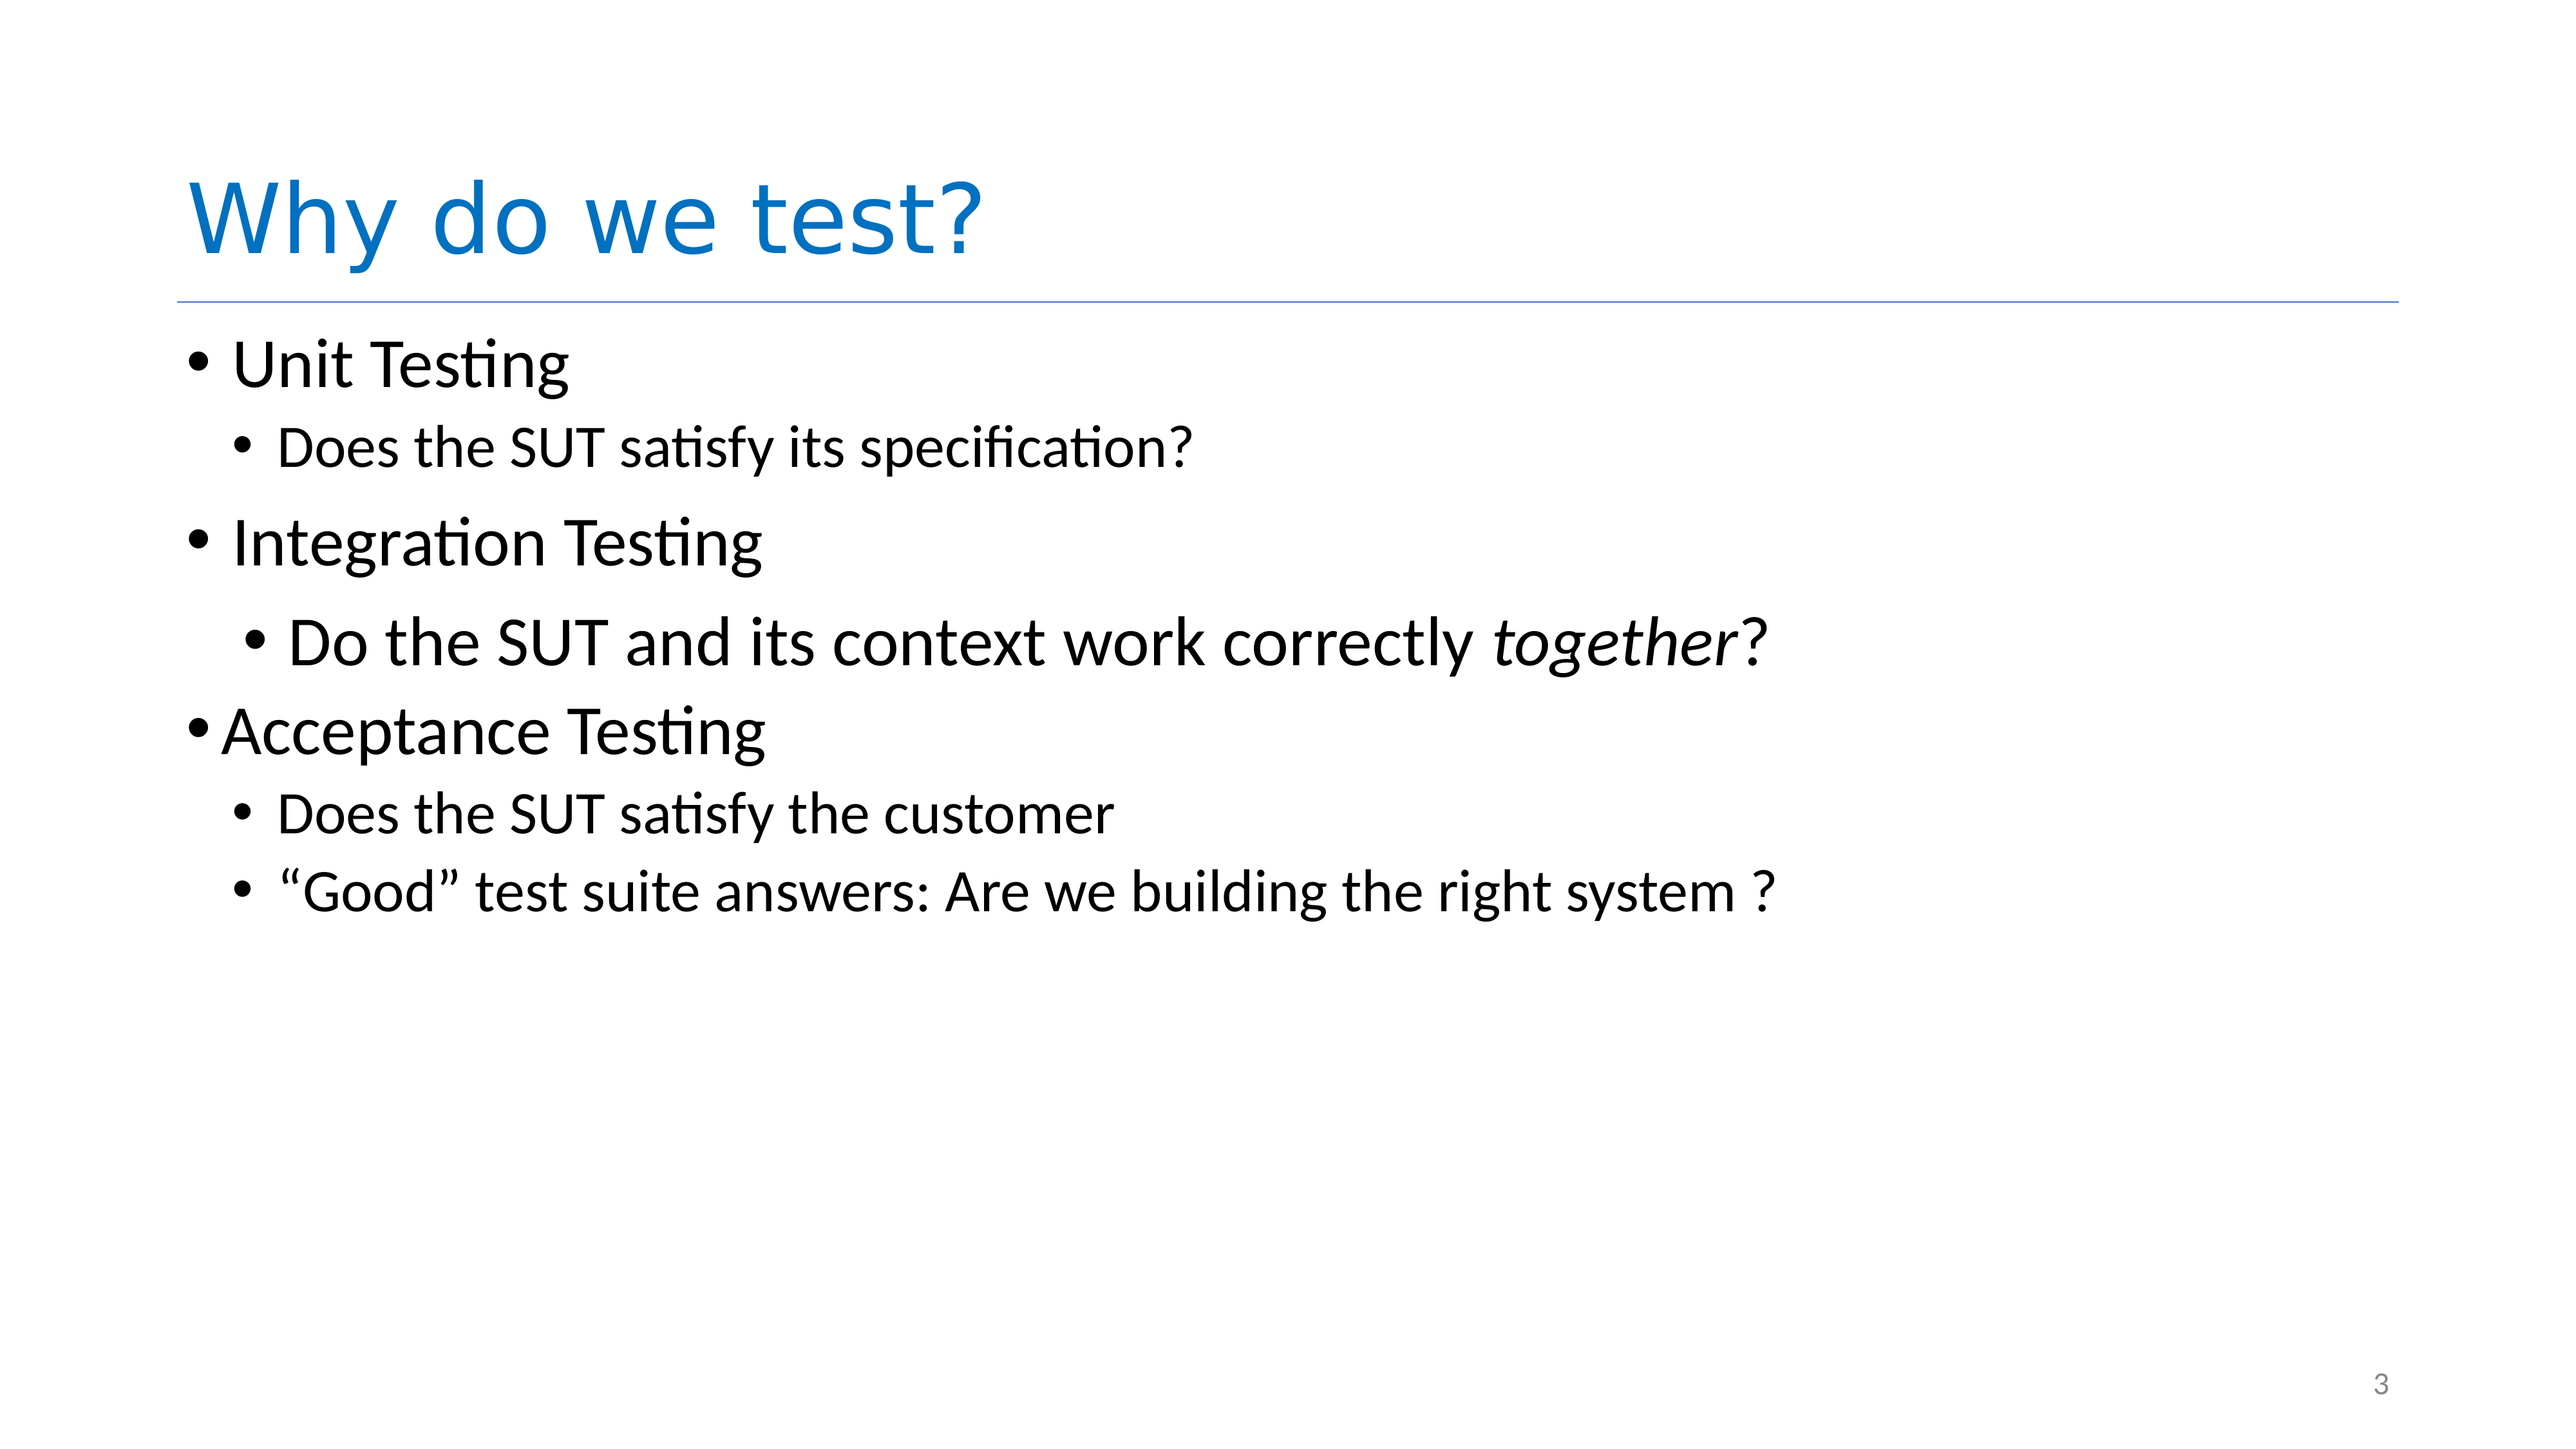

# Why do we test?
Unit Testing
Does the SUT satisfy its specification?
Integration Testing
Do the SUT and its context work correctly together?
Acceptance Testing
Does the SUT satisfy the customer
“Good” test suite answers: Are we building the right system ?
3